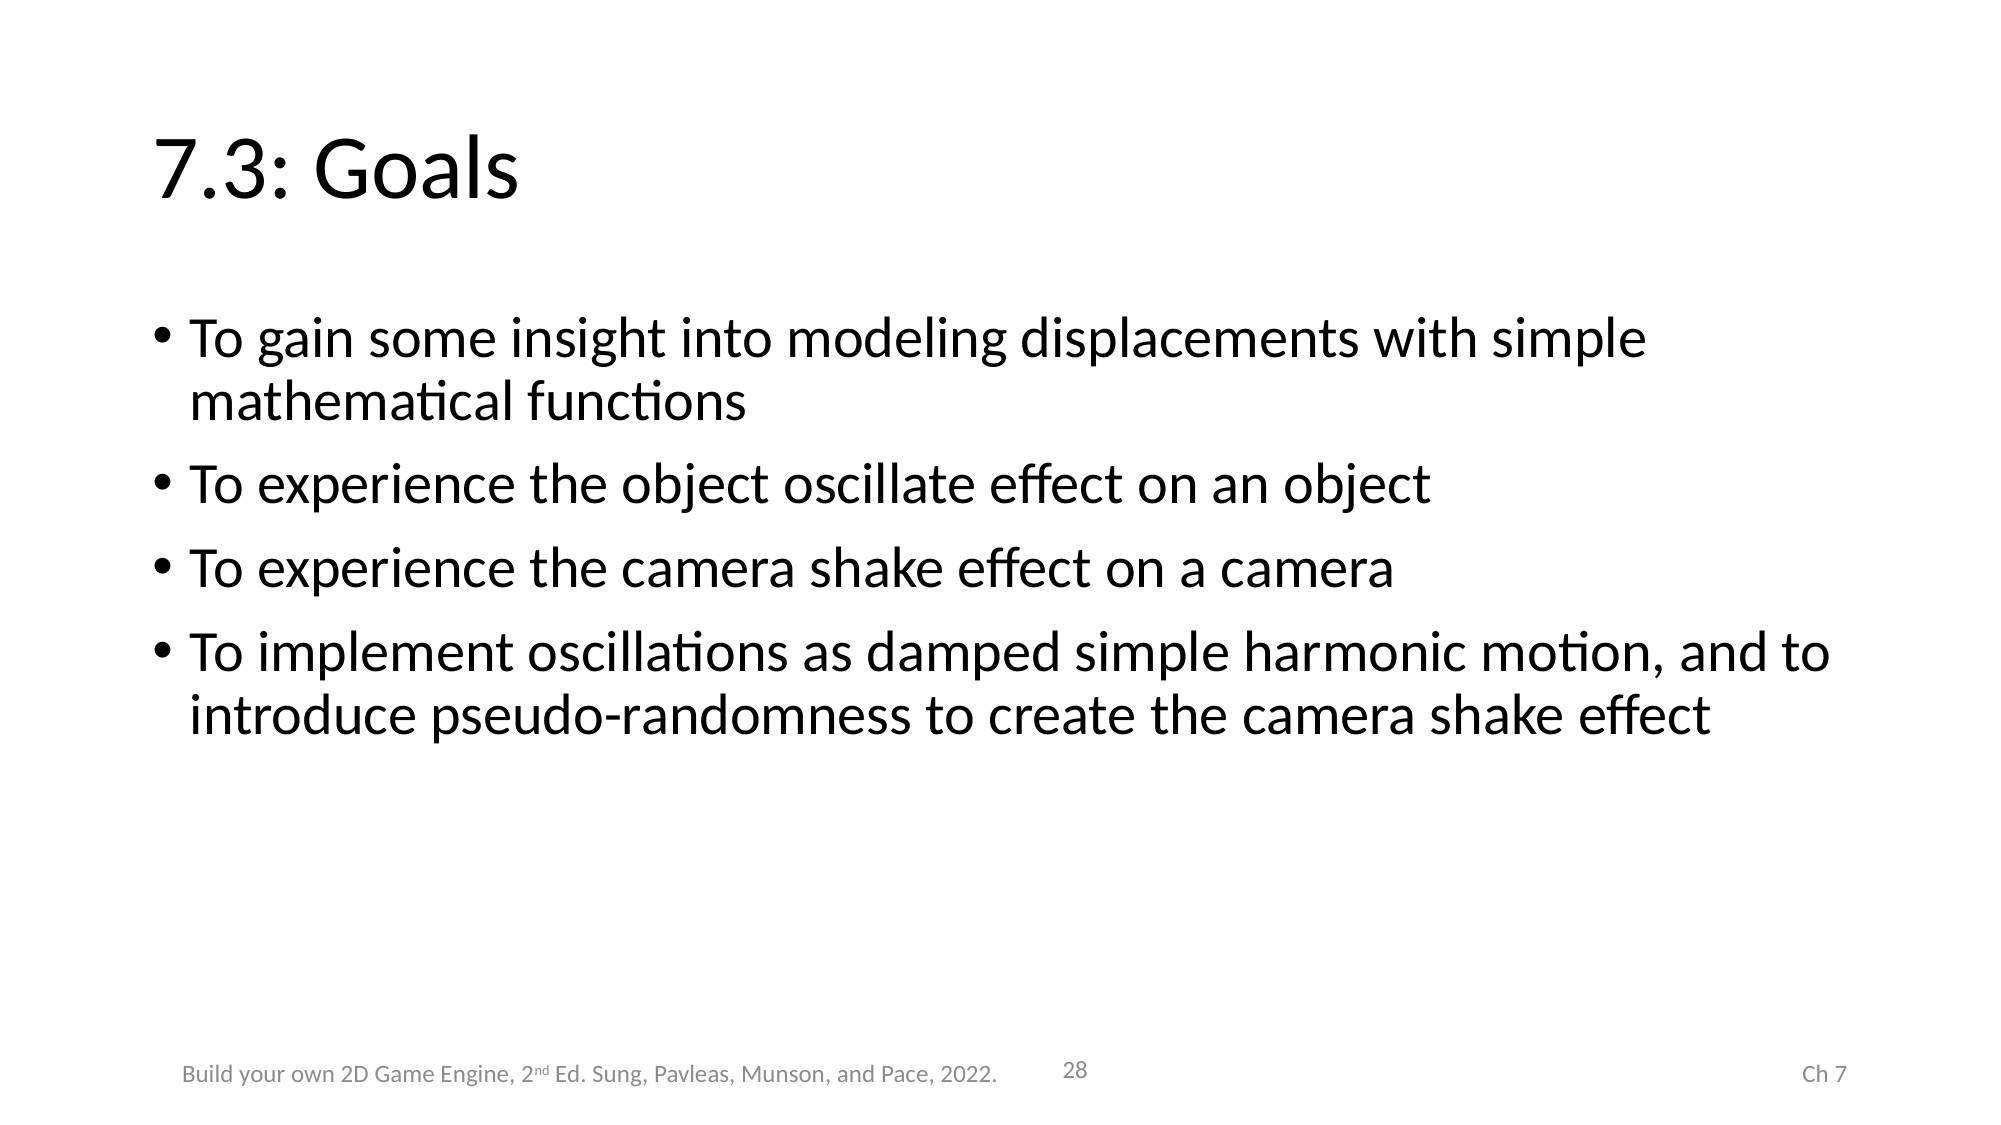

# 7.3: Goals
To gain some insight into modeling displacements with simple mathematical functions
To experience the object oscillate effect on an object
To experience the camera shake effect on a camera
To implement oscillations as damped simple harmonic motion, and to introduce pseudo-randomness to create the camera shake effect